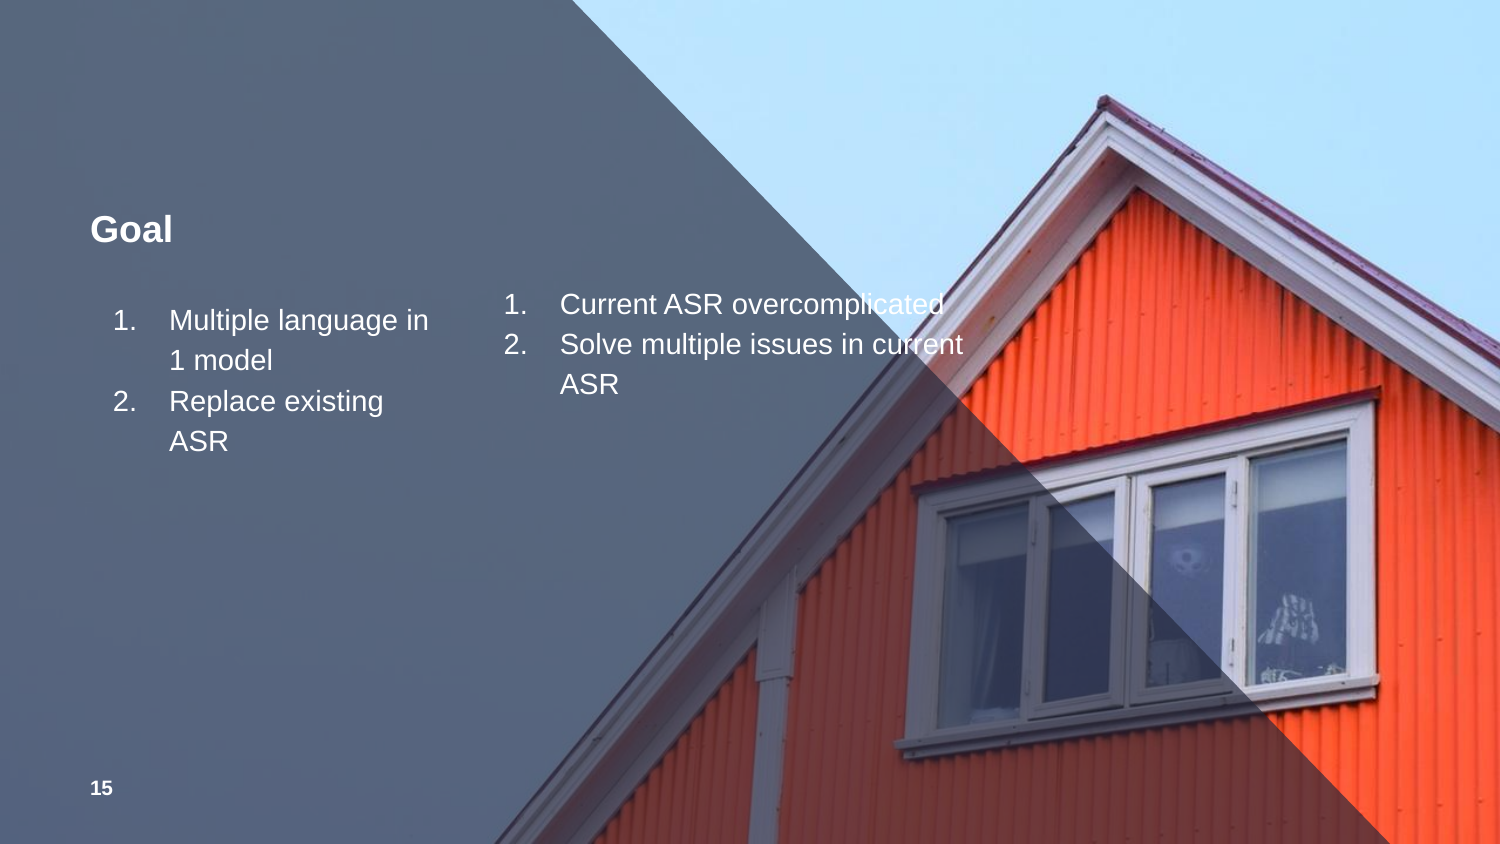

# Goal
Current ASR overcomplicated
Solve multiple issues in current ASR
Multiple language in 1 model
Replace existing ASR
15